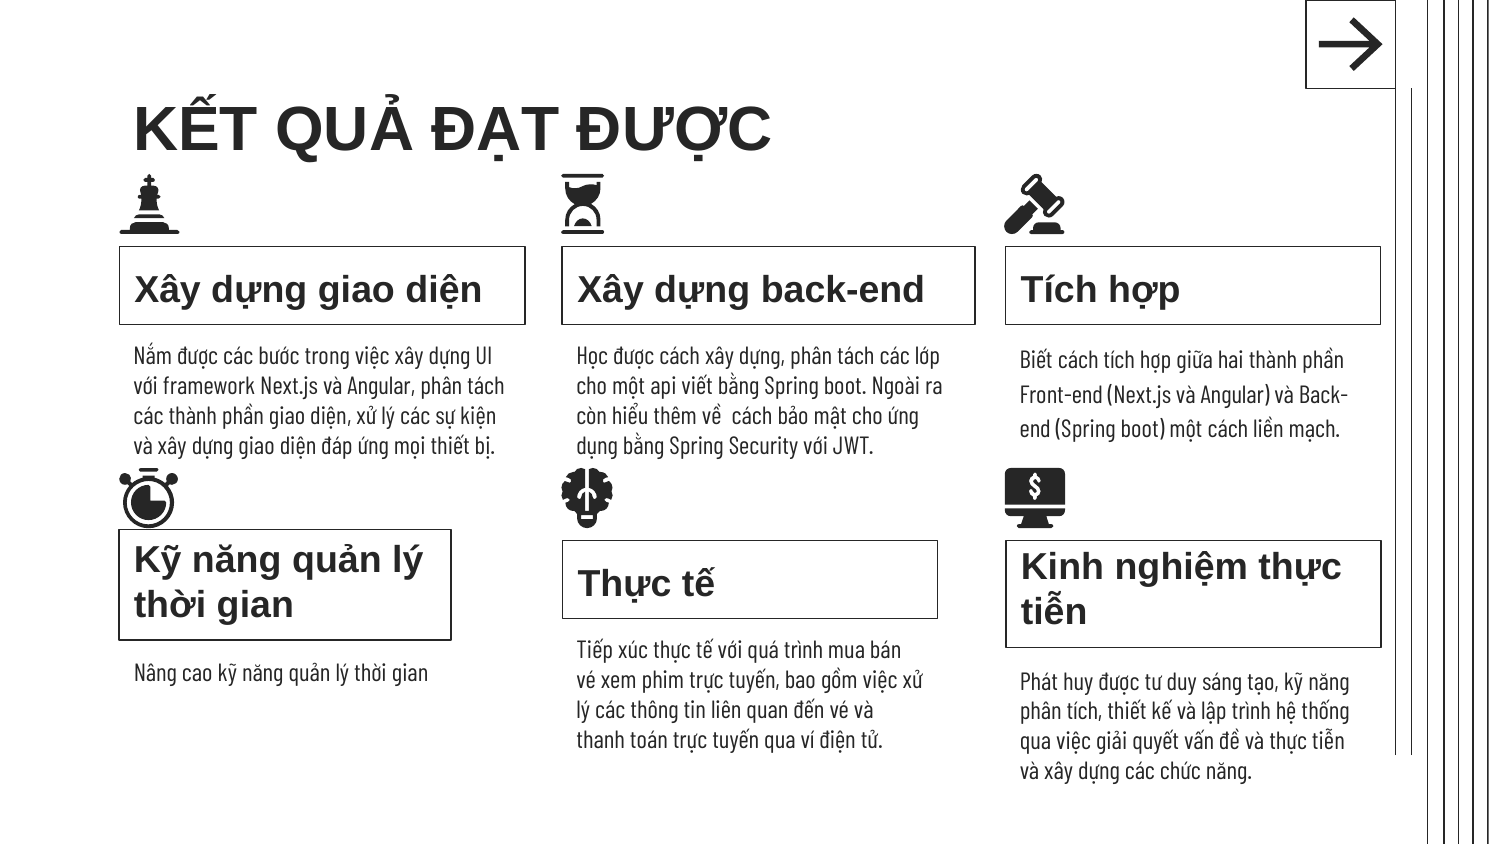

# KẾT QUẢ ĐẠT ĐƯỢC

Xây dựng giao diện
Xây dựng back-end
Tích hợp
Nắm được các bước trong việc xây dựng UI với framework Next.js và Angular, phân tách các thành phần giao diện, xử lý các sự kiện và xây dựng giao diện đáp ứng mọi thiết bị.
Học được cách xây dựng, phân tách các lớp cho một api viết bằng Spring boot. Ngoài ra còn hiểu thêm về  cách bảo mật cho ứng dụng bằng Spring Security với JWT.
Biết cách tích hợp giữa hai thành phần Front-end (Next.js và Angular) và Back-end (Spring boot) một cách liền mạch.

Kỹ năng quản lý thời gian
Thực tế
Kinh nghiệm thực tiễn
Tiếp xúc thực tế với quá trình mua bán vé xem phim trực tuyến, bao gồm việc xử lý các thông tin liên quan đến vé và thanh toán trực tuyến qua ví điện tử.
Nâng cao kỹ năng quản lý thời gian
Phát huy được tư duy sáng tạo, kỹ năng phân tích, thiết kế và lập trình hệ thống qua việc giải quyết vấn đề và thực tiễn và xây dựng các chức năng.